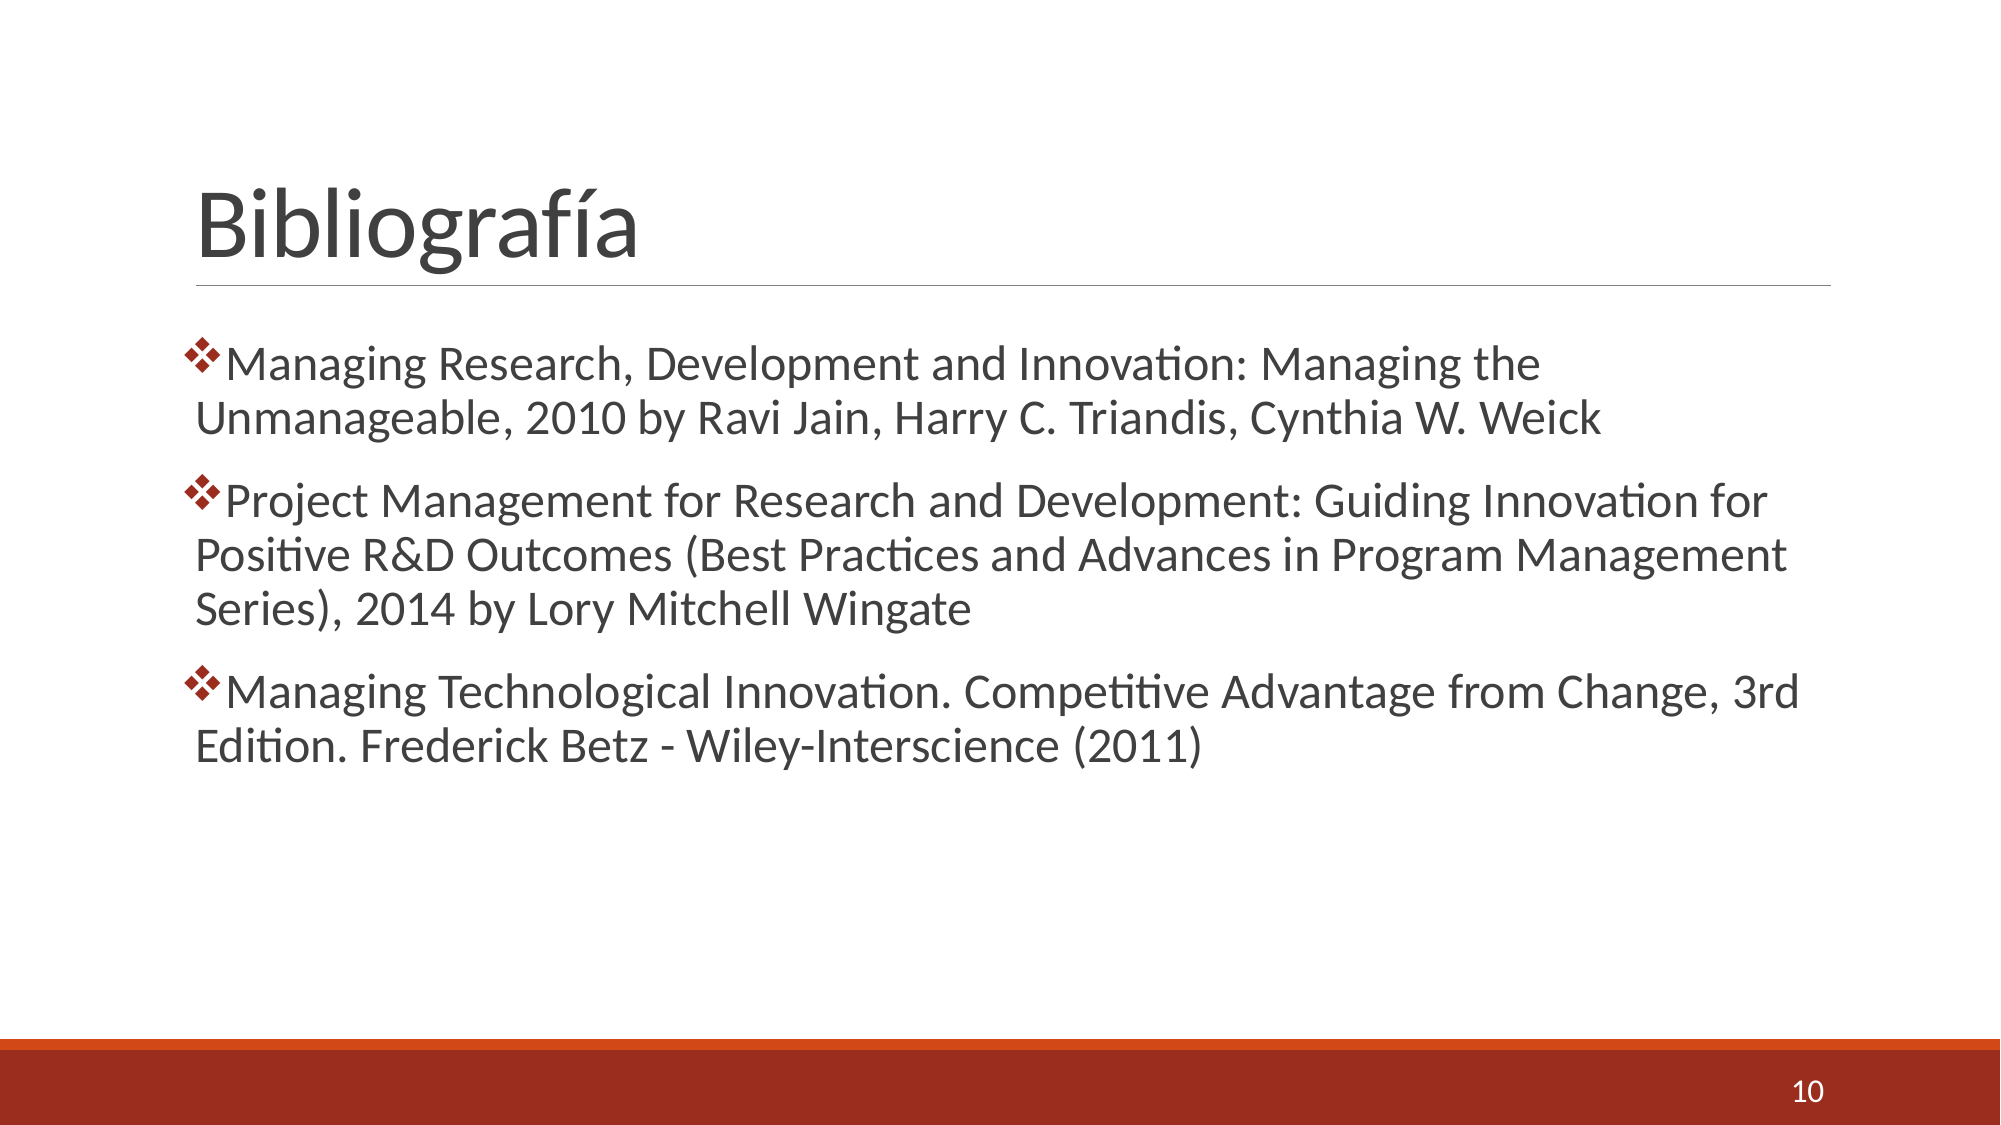

# Bibliografía
Managing Research, Development and Innovation: Managing the Unmanageable, 2010 by Ravi Jain, Harry C. Triandis, Cynthia W. Weick
Project Management for Research and Development: Guiding Innovation for Positive R&D Outcomes (Best Practices and Advances in Program Management Series), 2014 by Lory Mitchell Wingate
Managing Technological Innovation. Competitive Advantage from Change, 3rd Edition. Frederick Betz - Wiley-Interscience (2011)
10